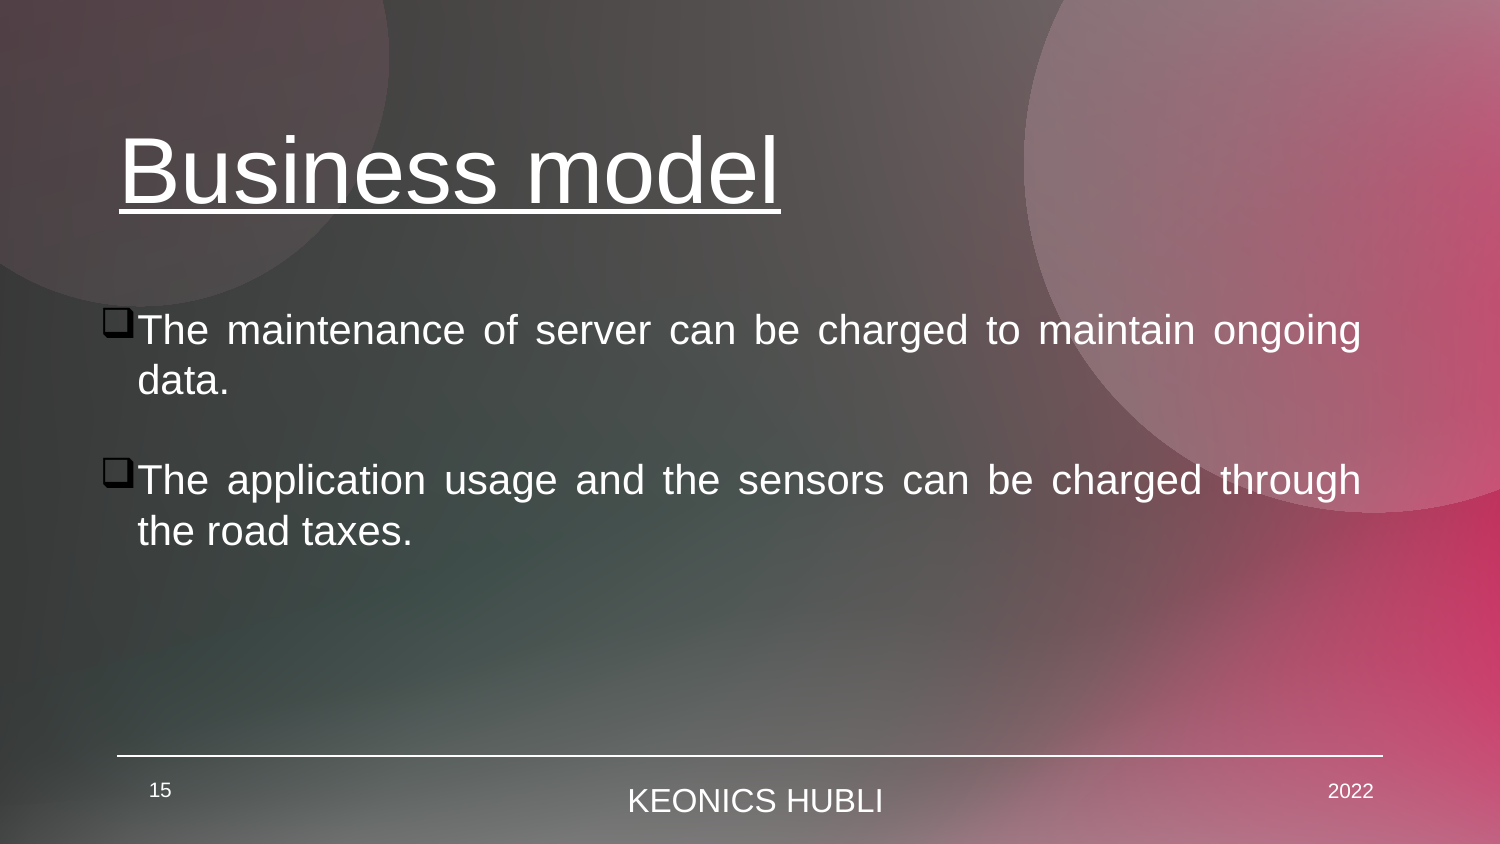

# Business model

The maintenance of server can be charged to maintain ongoing data.

The application usage and the sensors can be charged through the road taxes.

15
2022